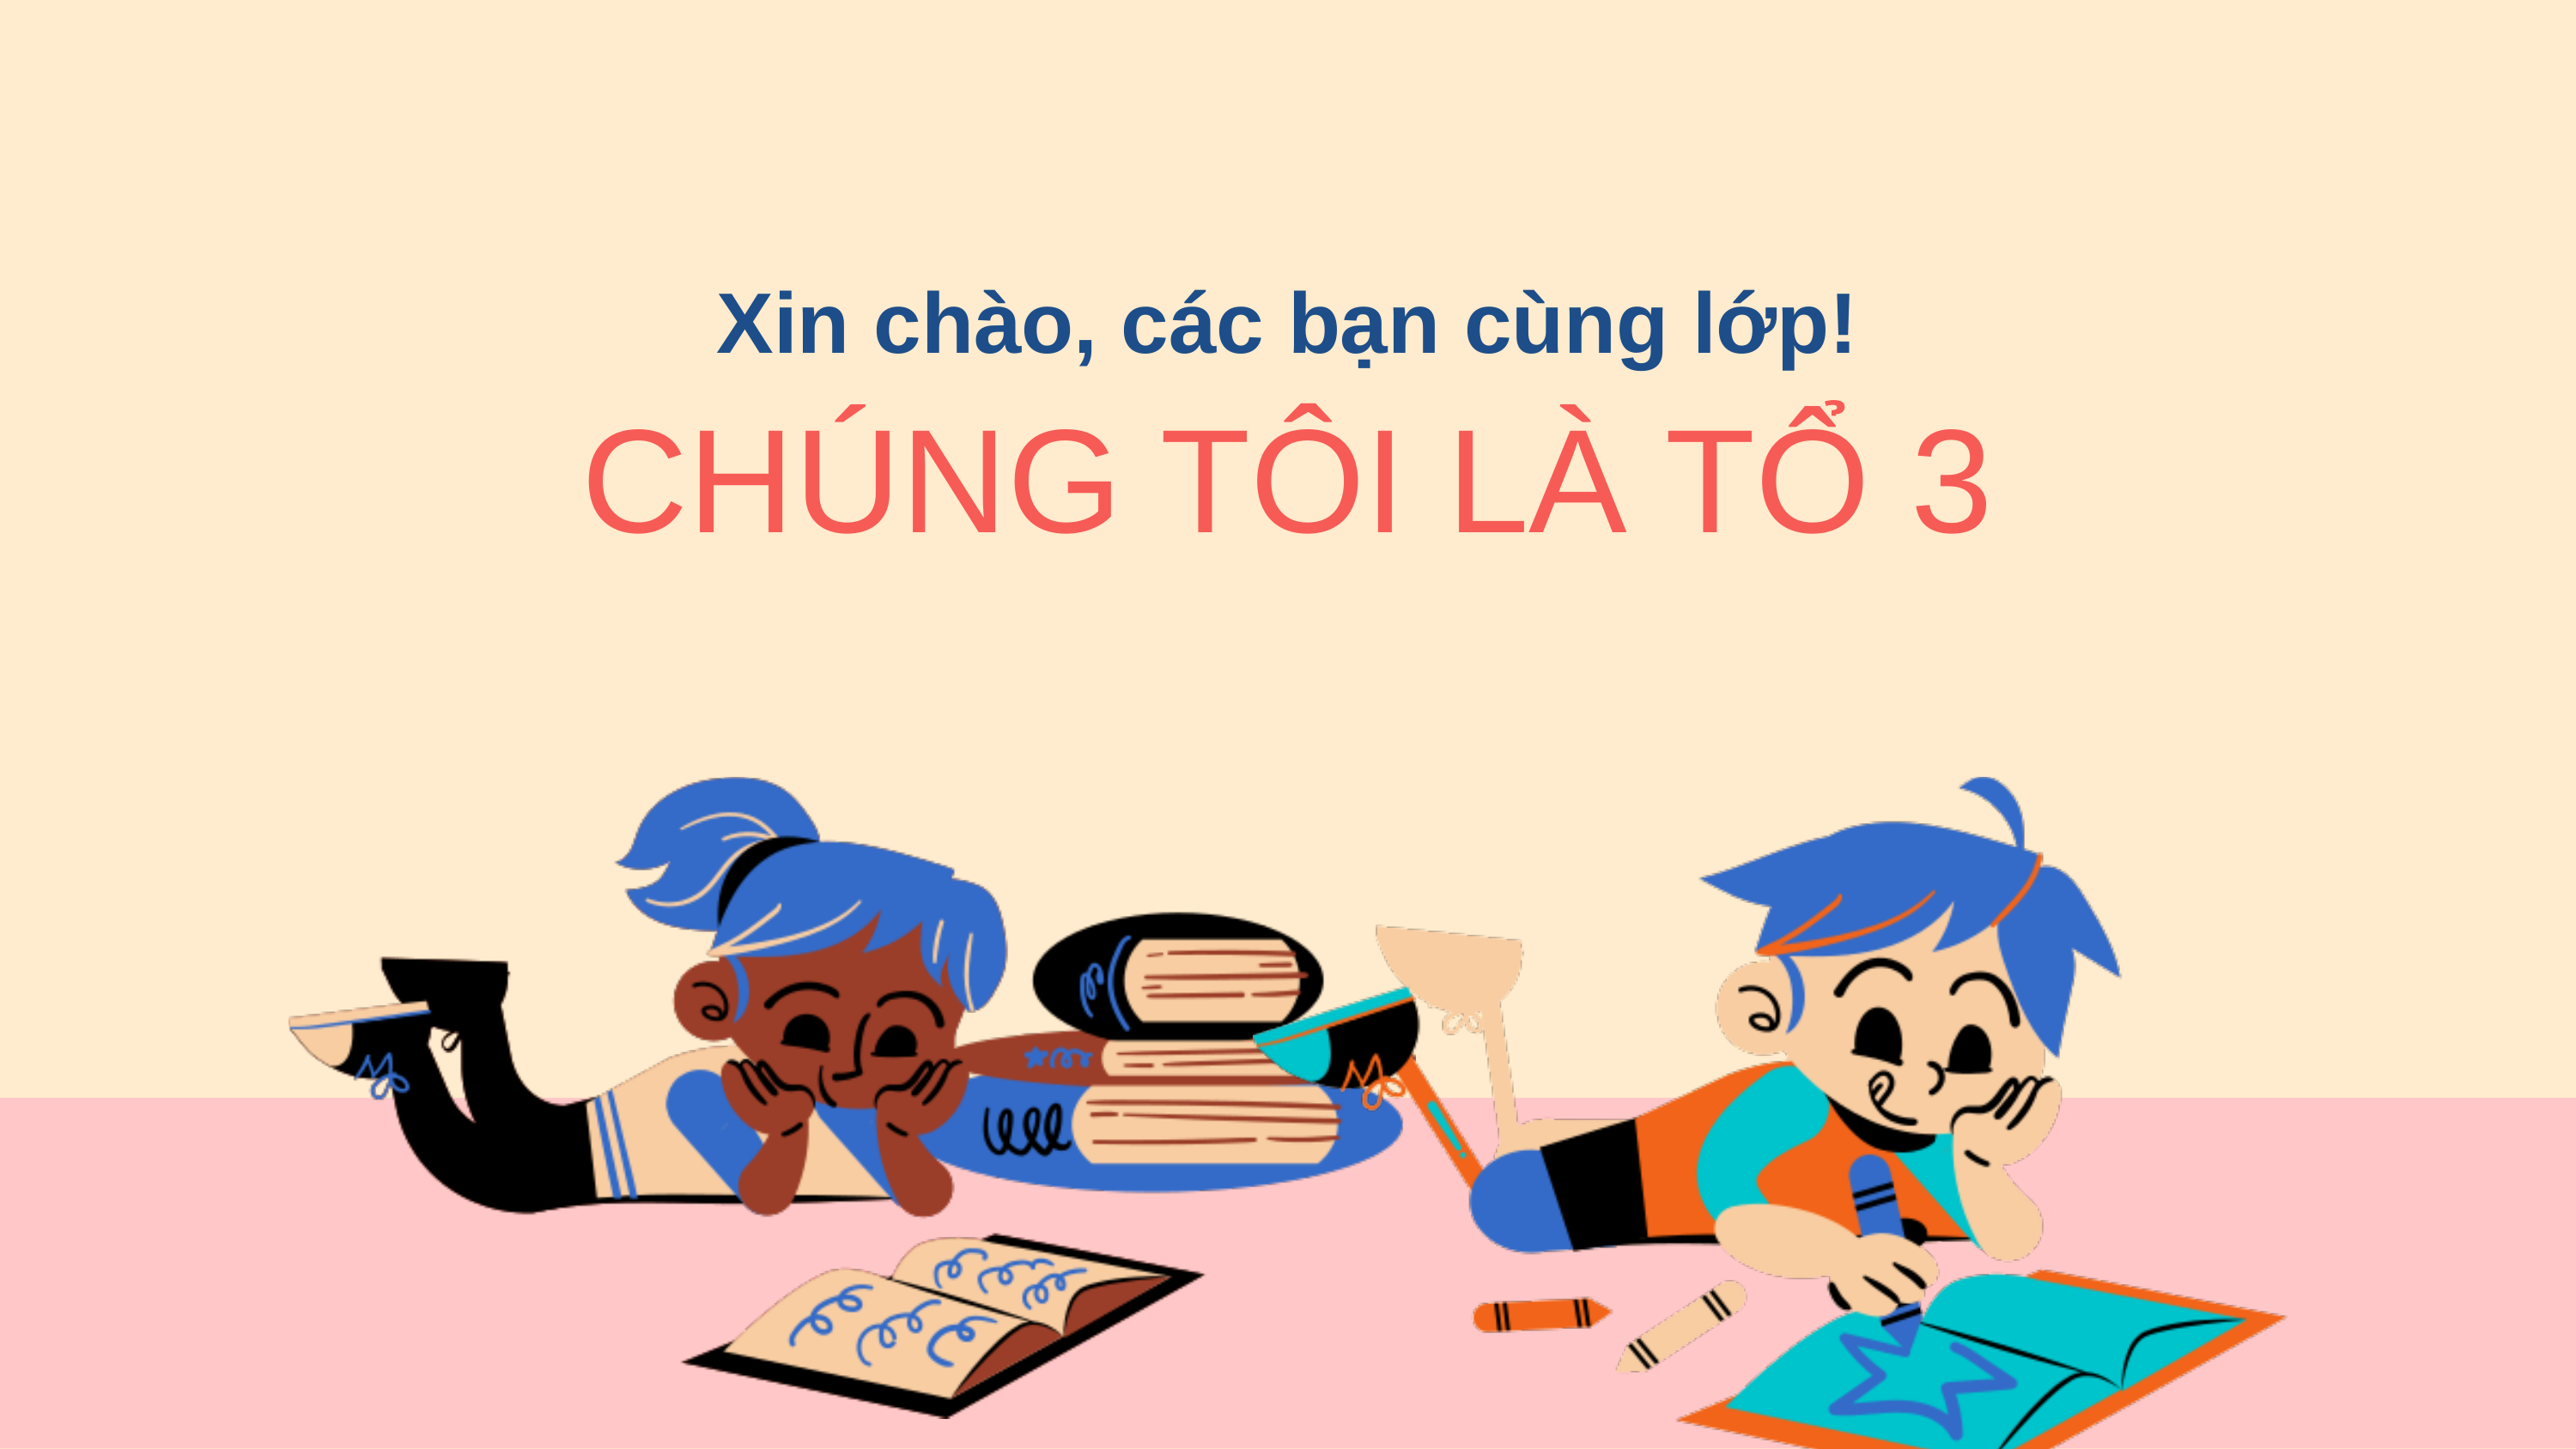

Xin chào, các bạn cùng lớp!
CHÚNG TÔI LÀ TỔ 3